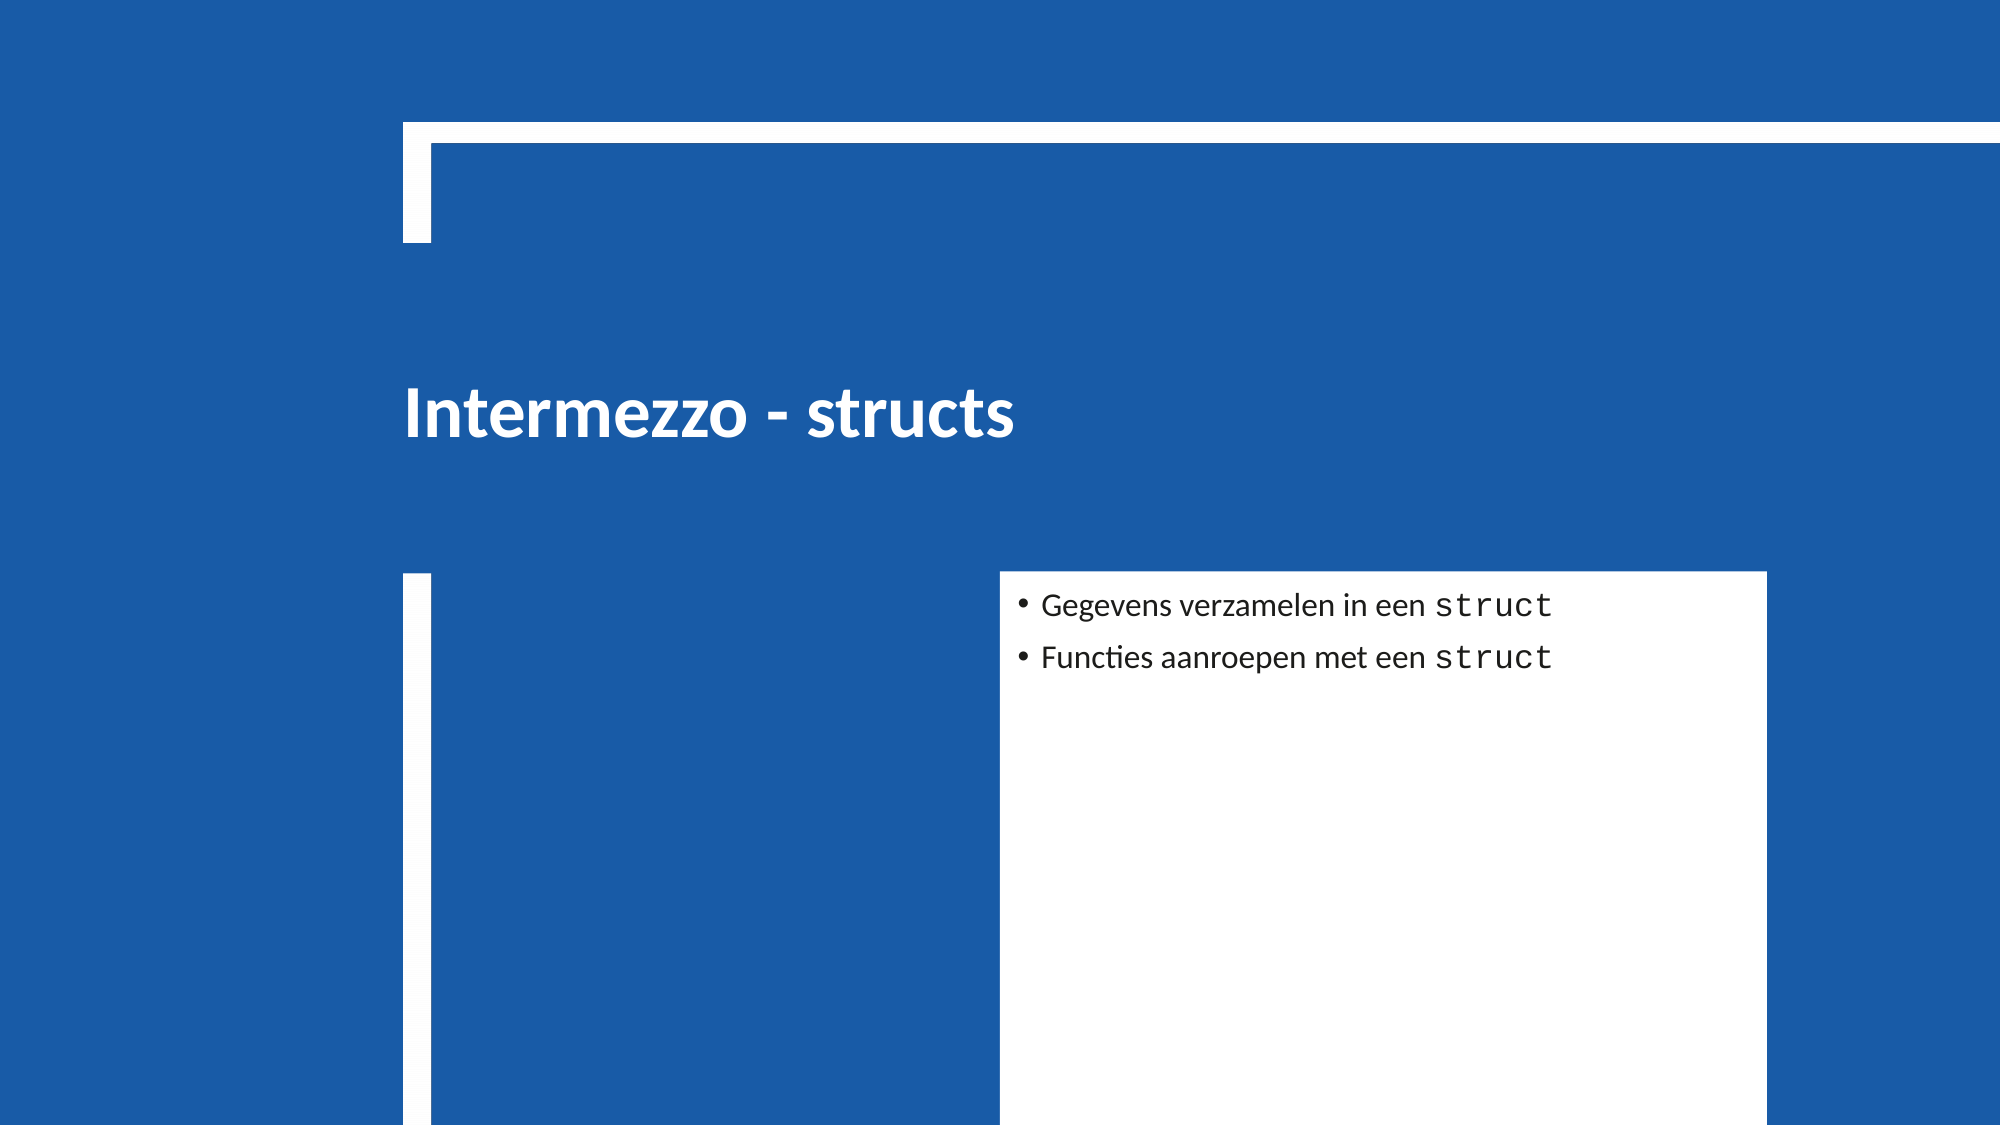

# Intermezzo - structs
Gegevens verzamelen in een struct
Functies aanroepen met een struct